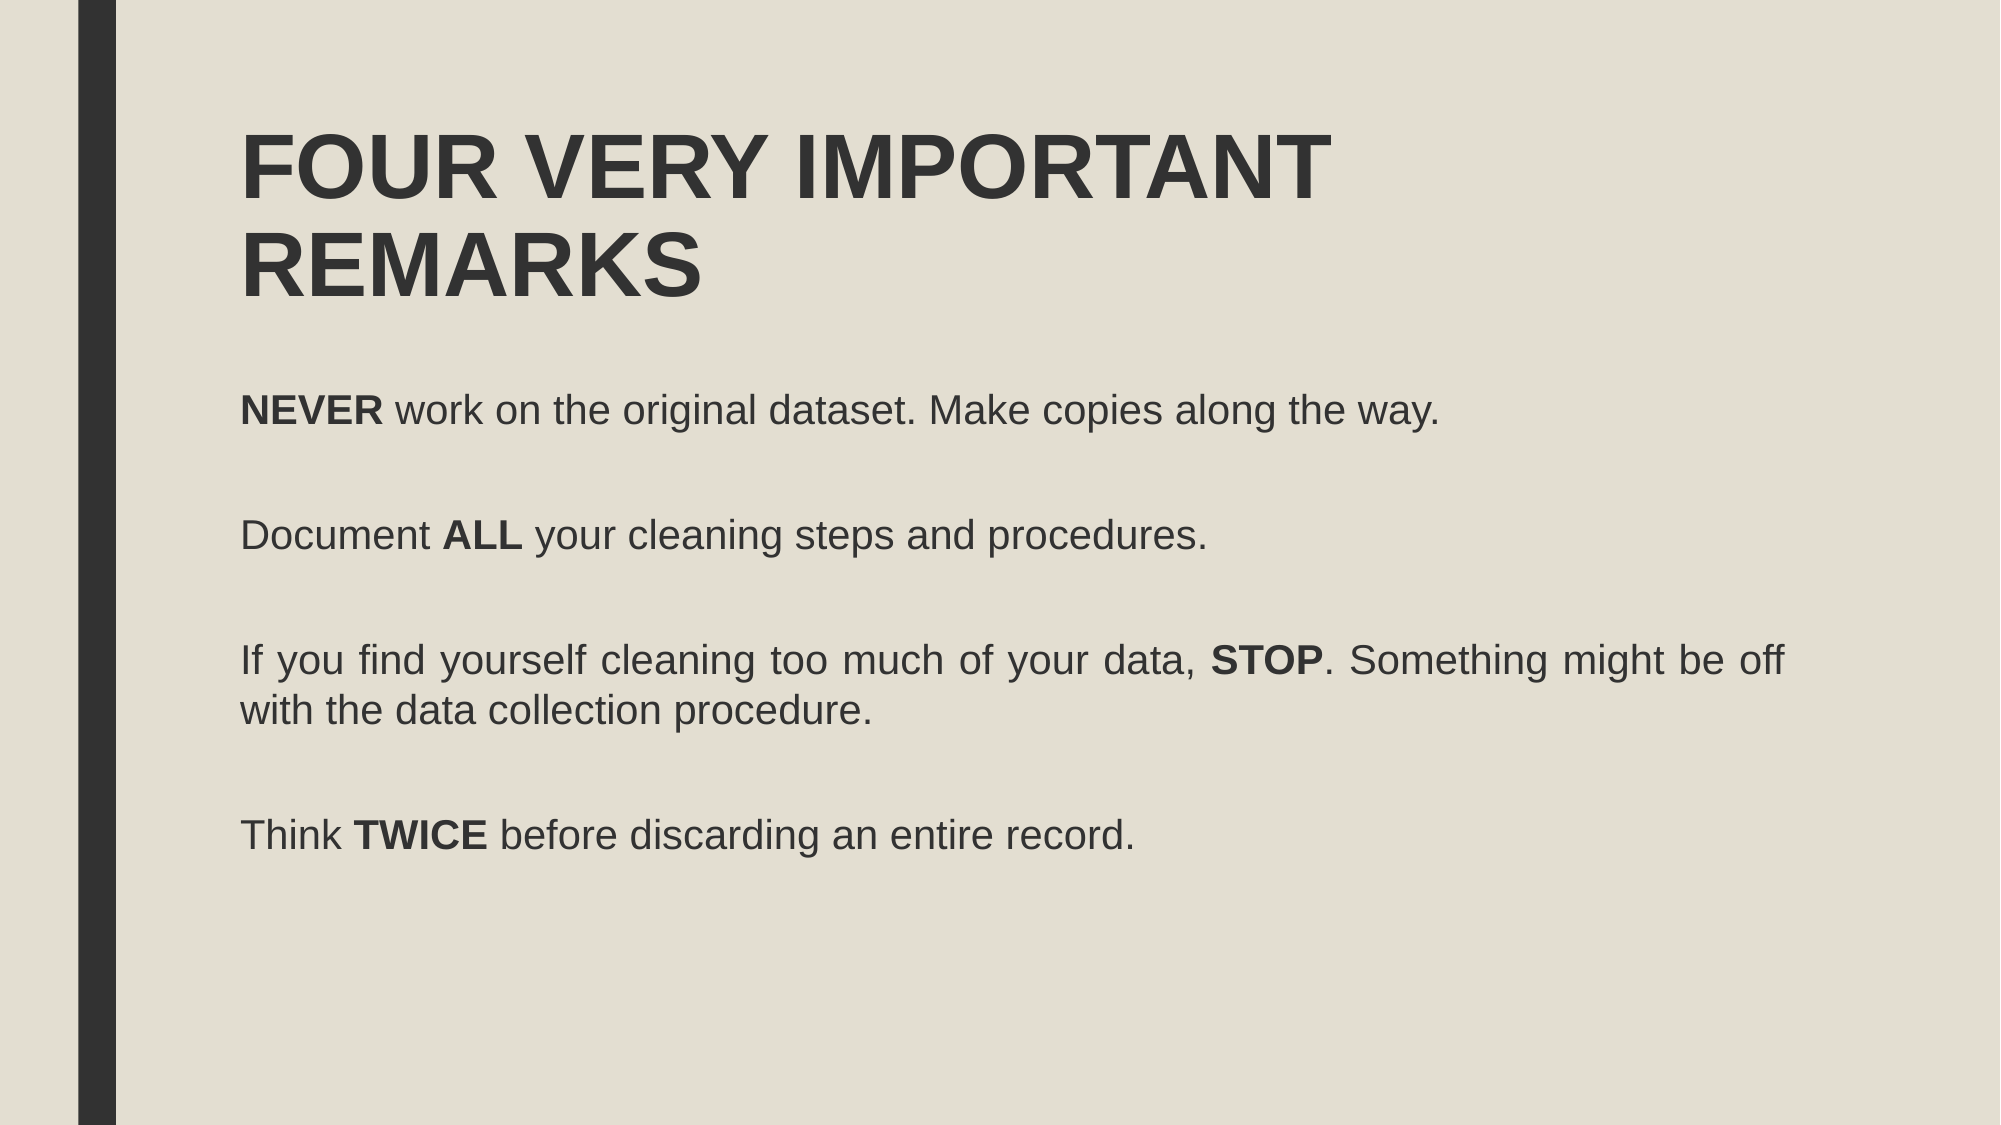

# FOUR VERY IMPORTANT REMARKS
NEVER work on the original dataset. Make copies along the way.

Document ALL your cleaning steps and procedures.

If you find yourself cleaning too much of your data, STOP. Something might be off with the data collection procedure.

Think TWICE before discarding an entire record.